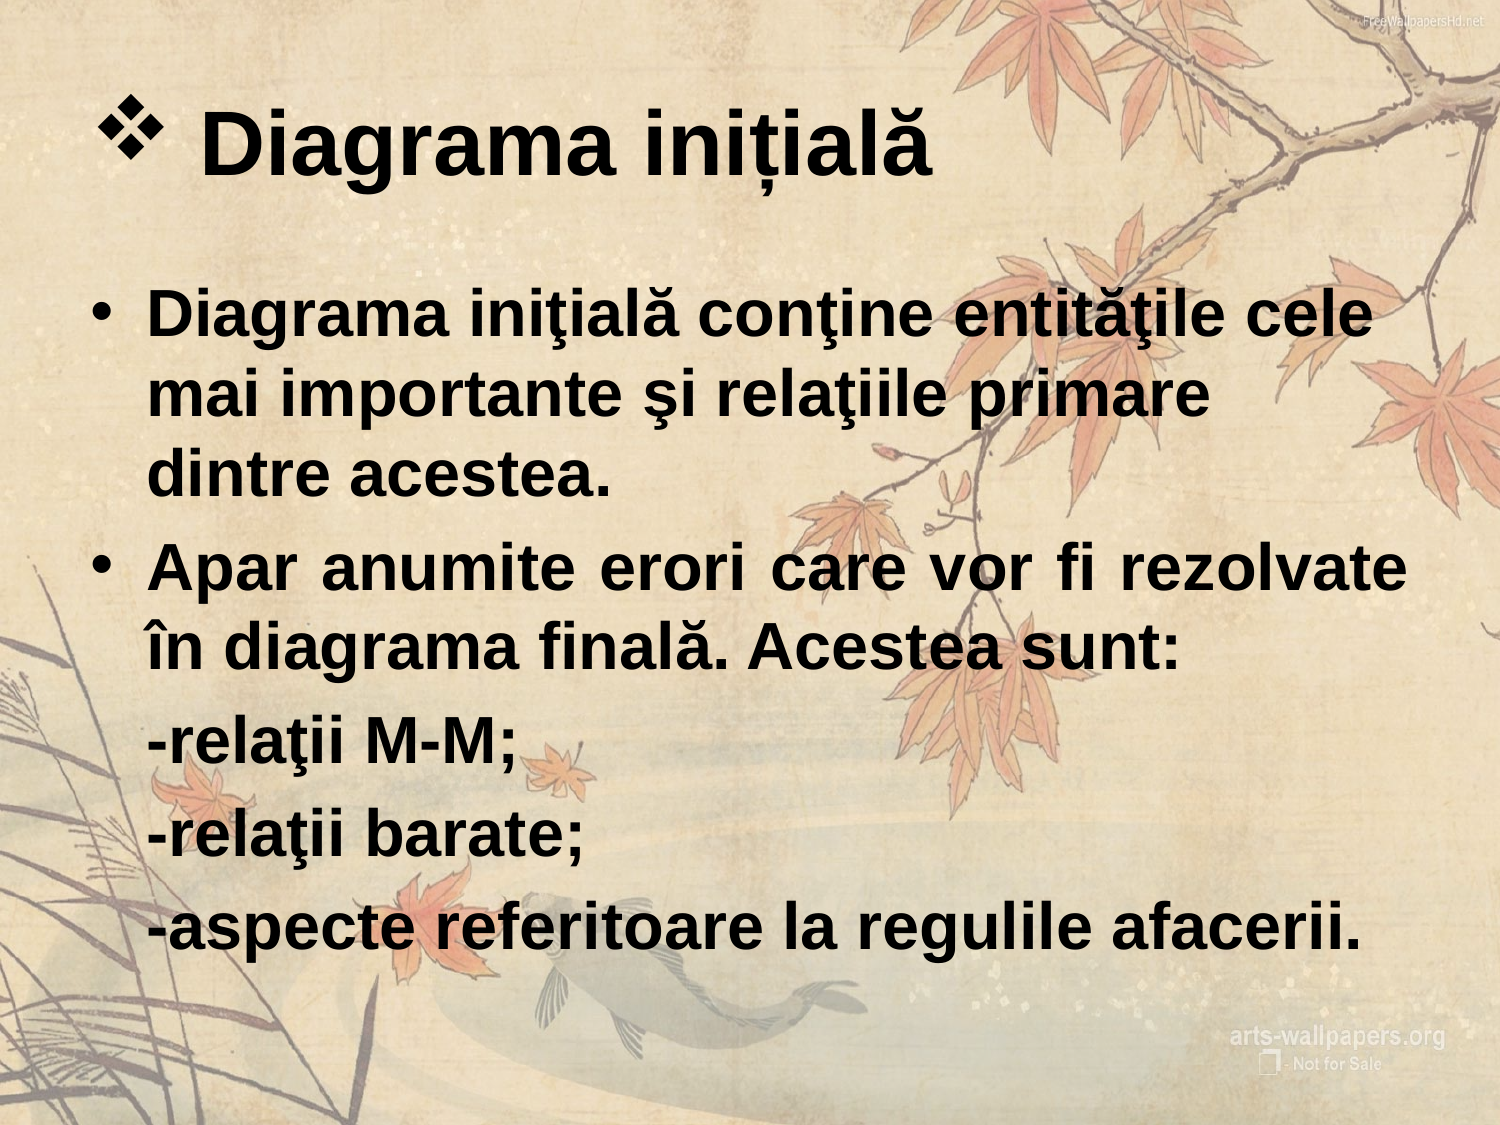

# Diagrama inițială
Diagrama iniţială conţine entităţile cele mai importante şi relaţiile primare dintre acestea.
Apar anumite erori care vor fi rezolvate în diagrama finală. Acestea sunt:
	-relaţii M-M;
	-relaţii barate;
	-aspecte referitoare la regulile afacerii.